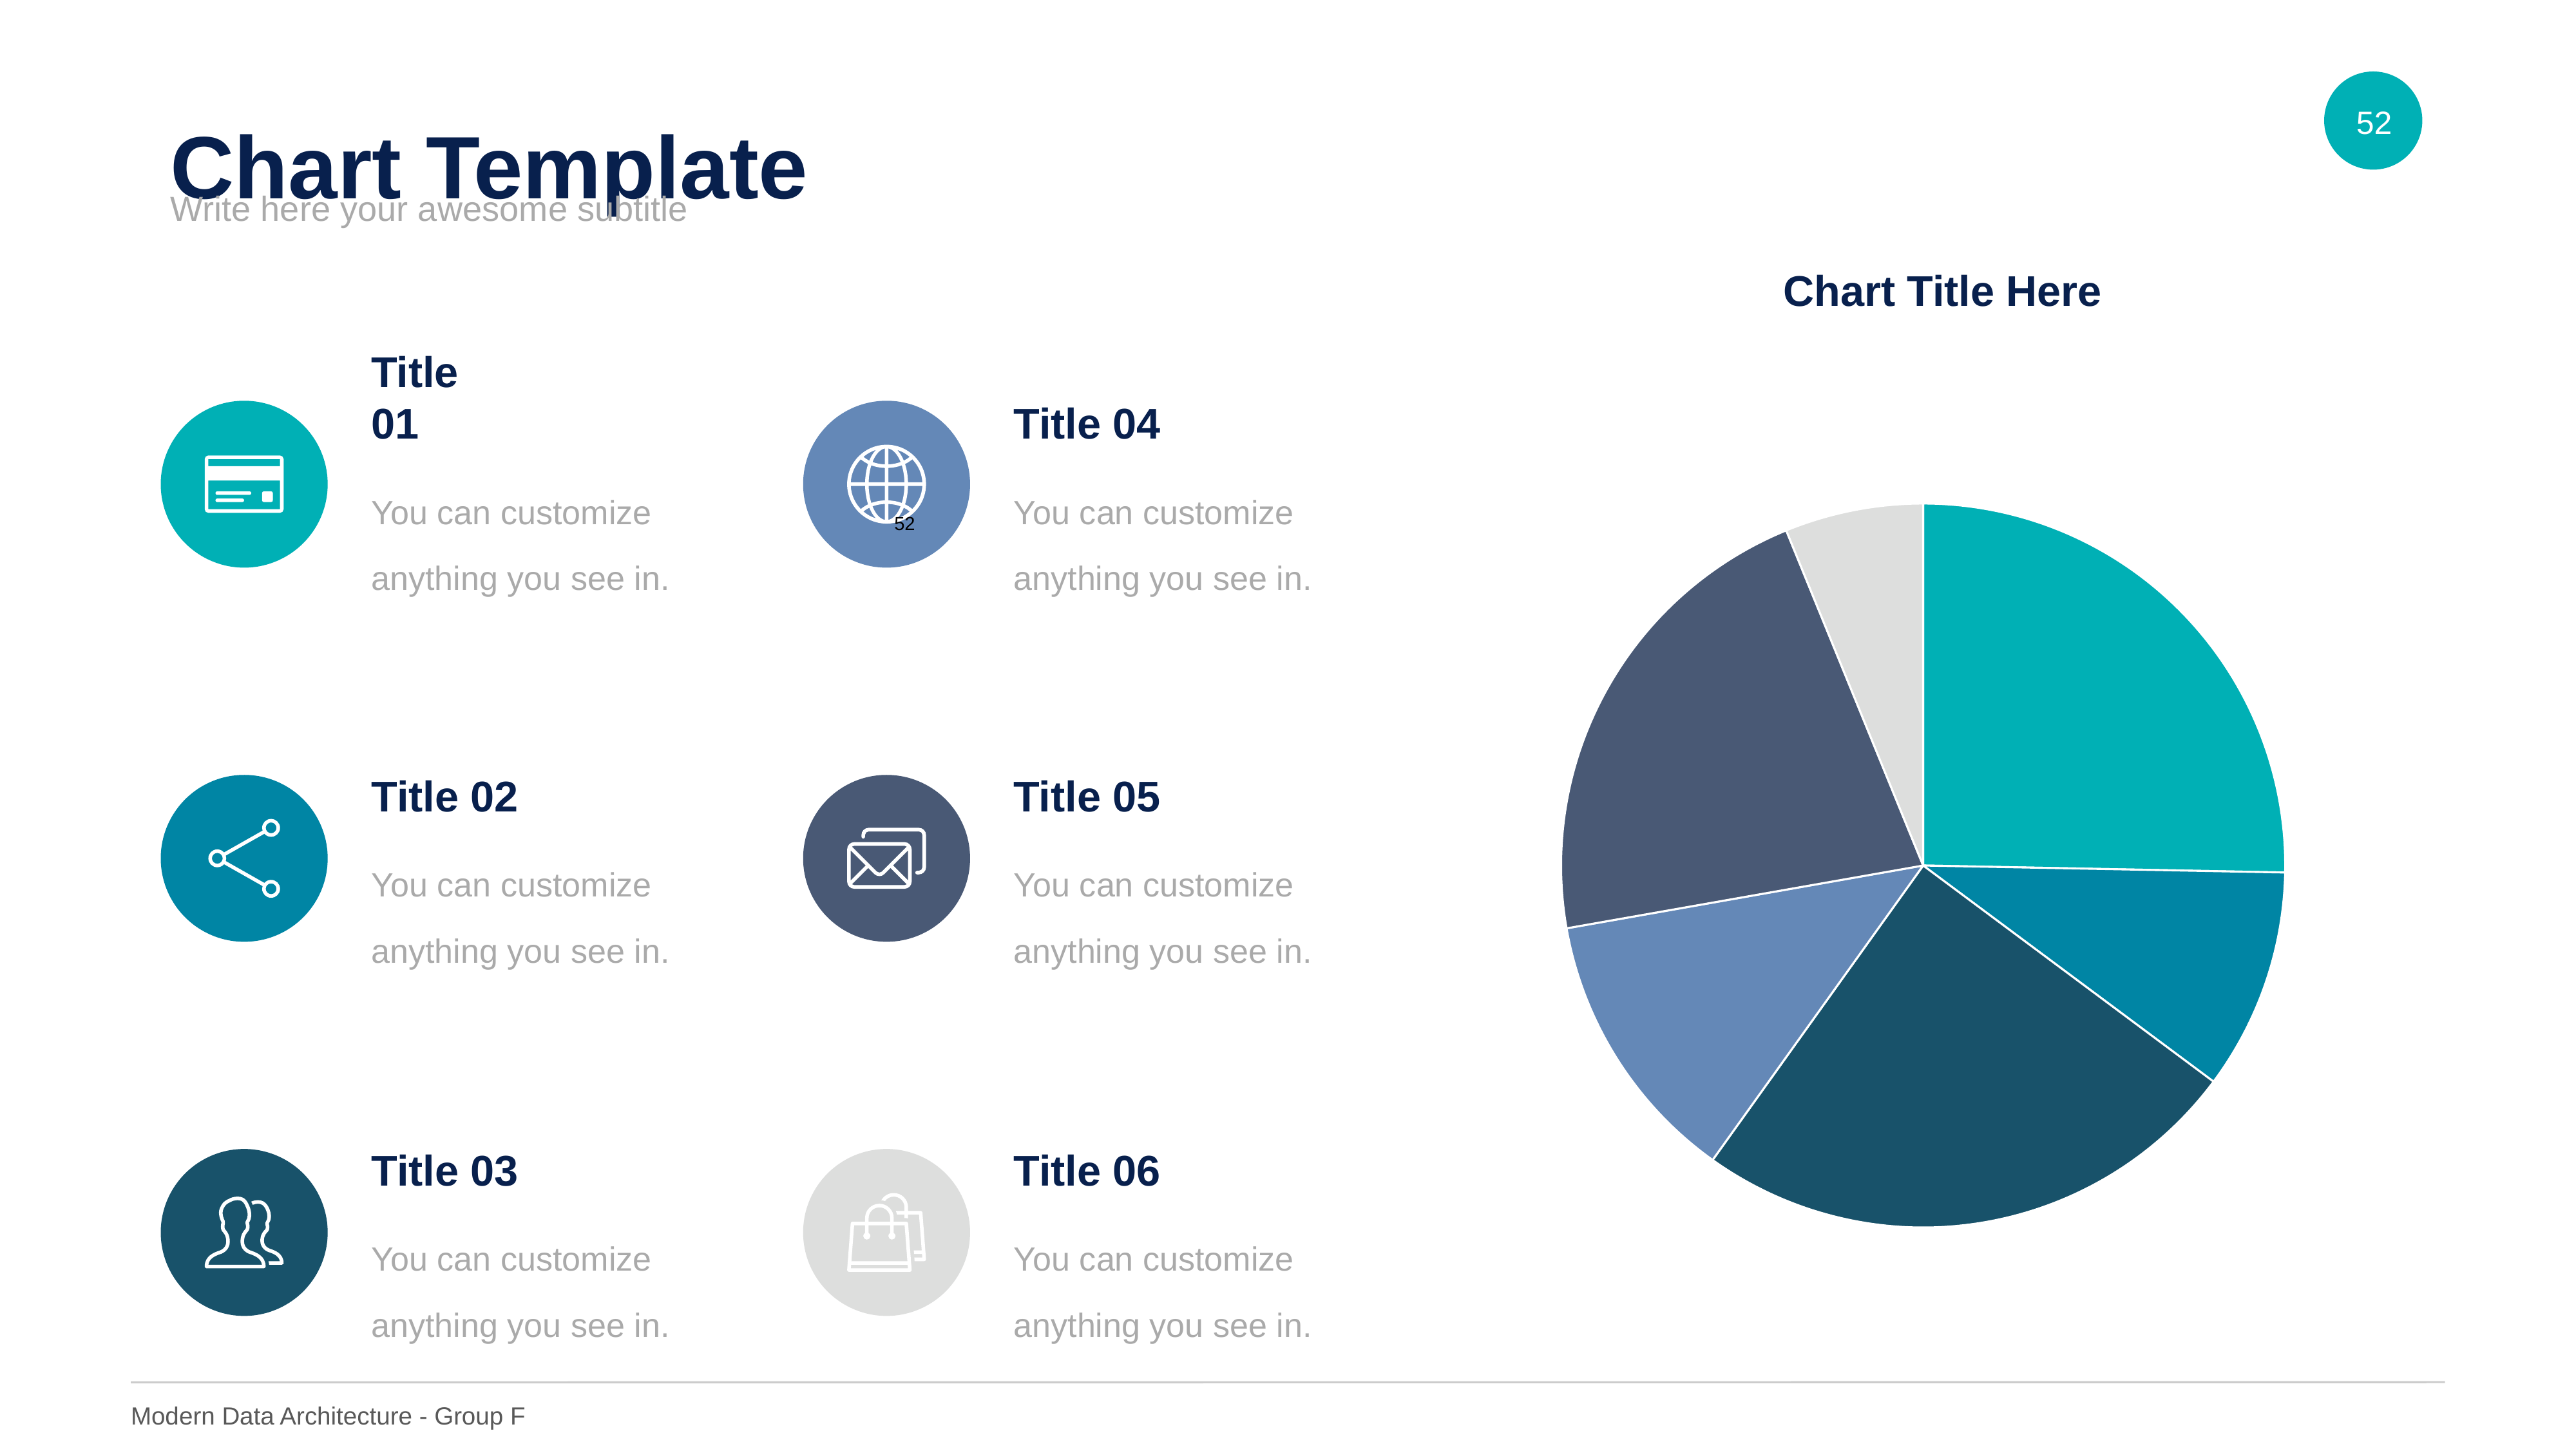

Chart Template
Write here your awesome subtitle
Chart Title Here

### Chart

| Category | Sales |
|---|---|
| 2015 | 8.2 |
| 2016 | 3.2 |
| 2017 | 8.0 |
| 2018 | 4.0 |
| 2019 | 7.0 |
| 2020 | 2.0 |
Title 01
Title 04

You can customize anything you see in.
You can customize anything you see in.
52
Title 02
Title 05

You can customize anything you see in.
You can customize anything you see in.
Title 03
Title 06

You can customize anything you see in.
You can customize anything you see in.